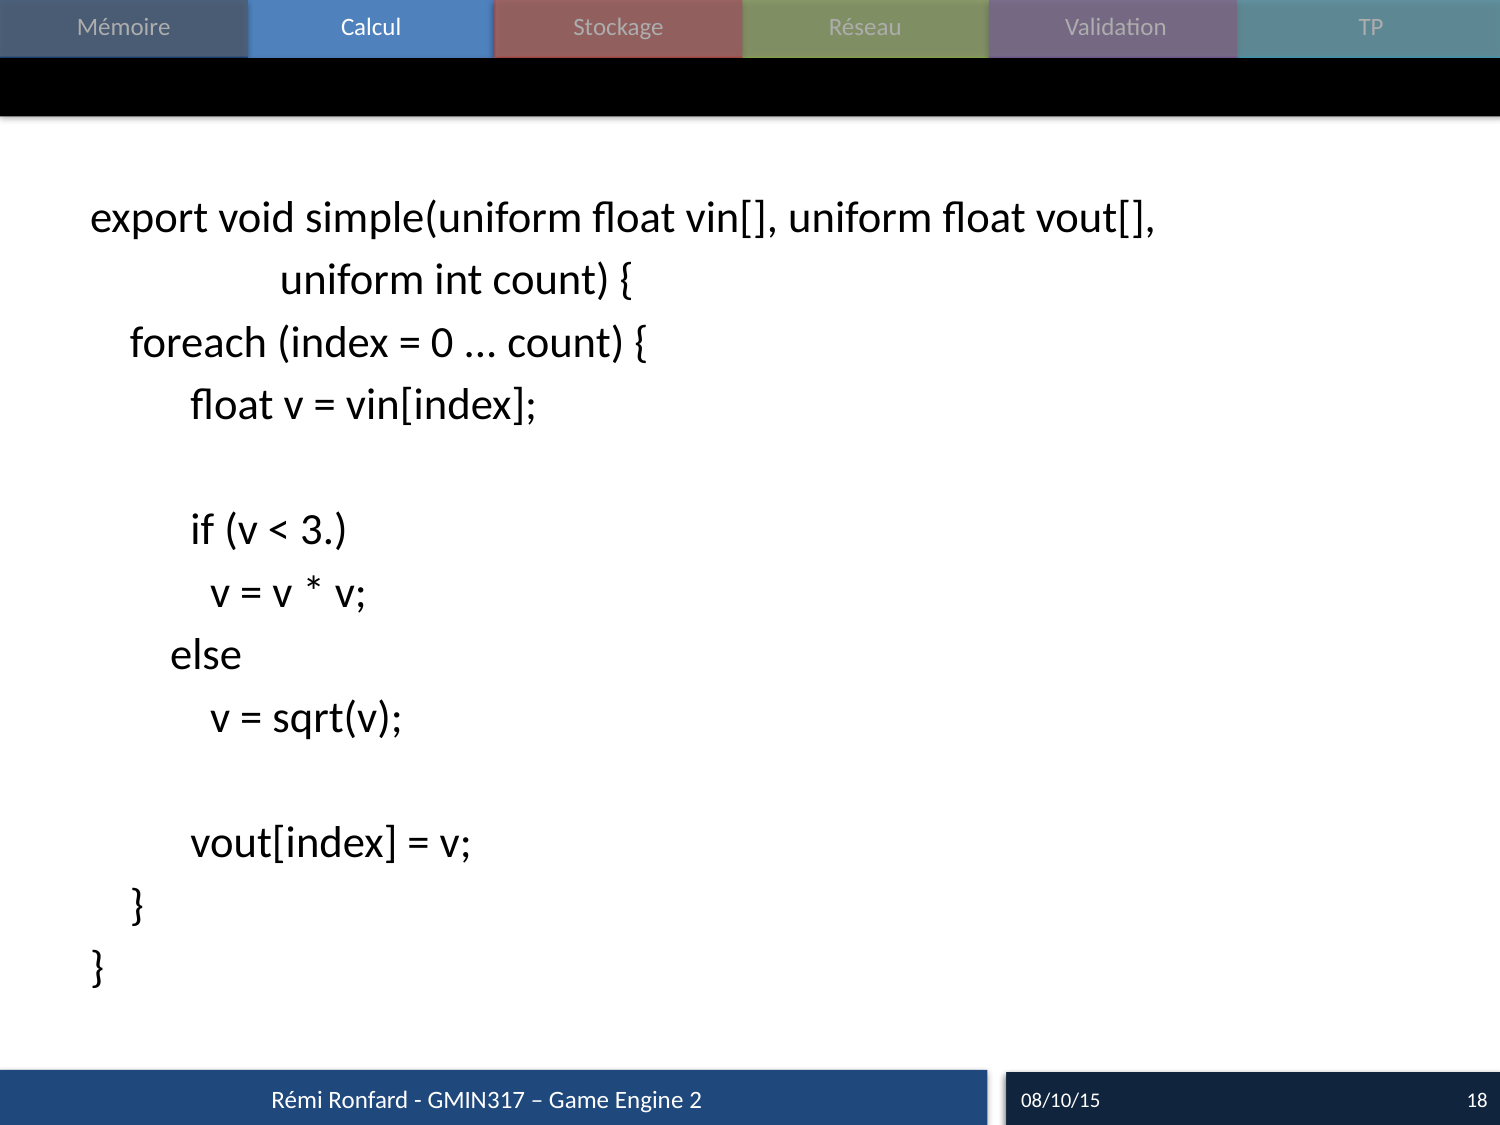

#
export void simple(uniform float vin[], uniform float vout[],
                   uniform int count) {
    foreach (index = 0 ... count) {
	float v = vin[index];

	if (v < 3.)
            v = v * v;
        else
            v = sqrt(v);

	vout[index] = v;
    }
}

Rémi Ronfard - GMIN317 – Game Engine 2
08/10/15
18